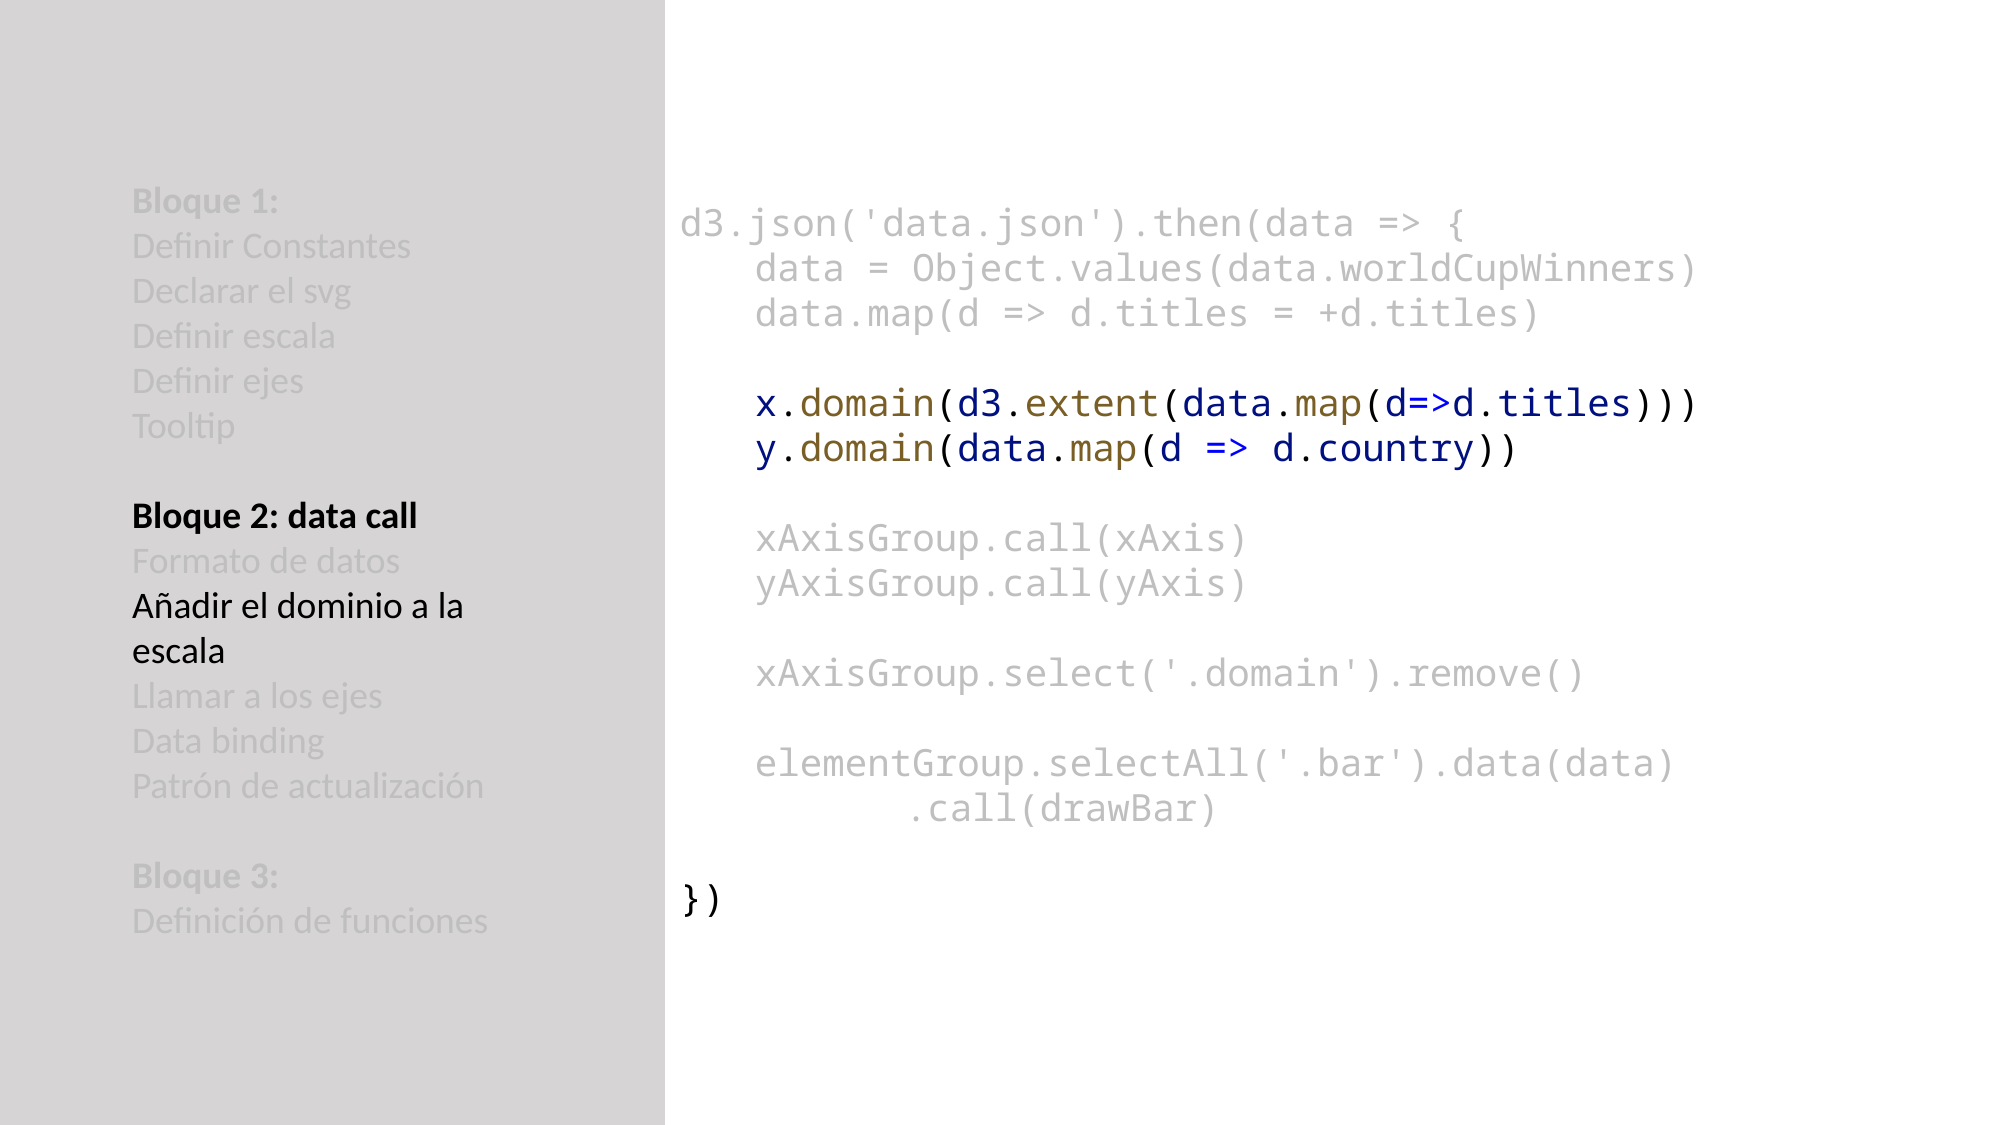

Bloque 1:
Definir Constantes
Declarar el svg
Definir escala
Definir ejes
Tooltip

Bloque 2: data call
Formato de datos
Añadir el dominio a la escala
Llamar a los ejes
Data binding
Patrón de actualización

Bloque 3:
Definición de funciones

d3.json('data.json').then(data => {
data = Object.values(data.worldCupWinners)
data.map(d => d.titles = +d.titles)
x.domain(d3.extent(data.map(d=>d.titles)))
y.domain(data.map(d => d.country))
xAxisGroup.call(xAxis)
yAxisGroup.call(yAxis)
xAxisGroup.select('.domain').remove()
elementGroup.selectAll('.bar').data(data)
	.call(drawBar)
})